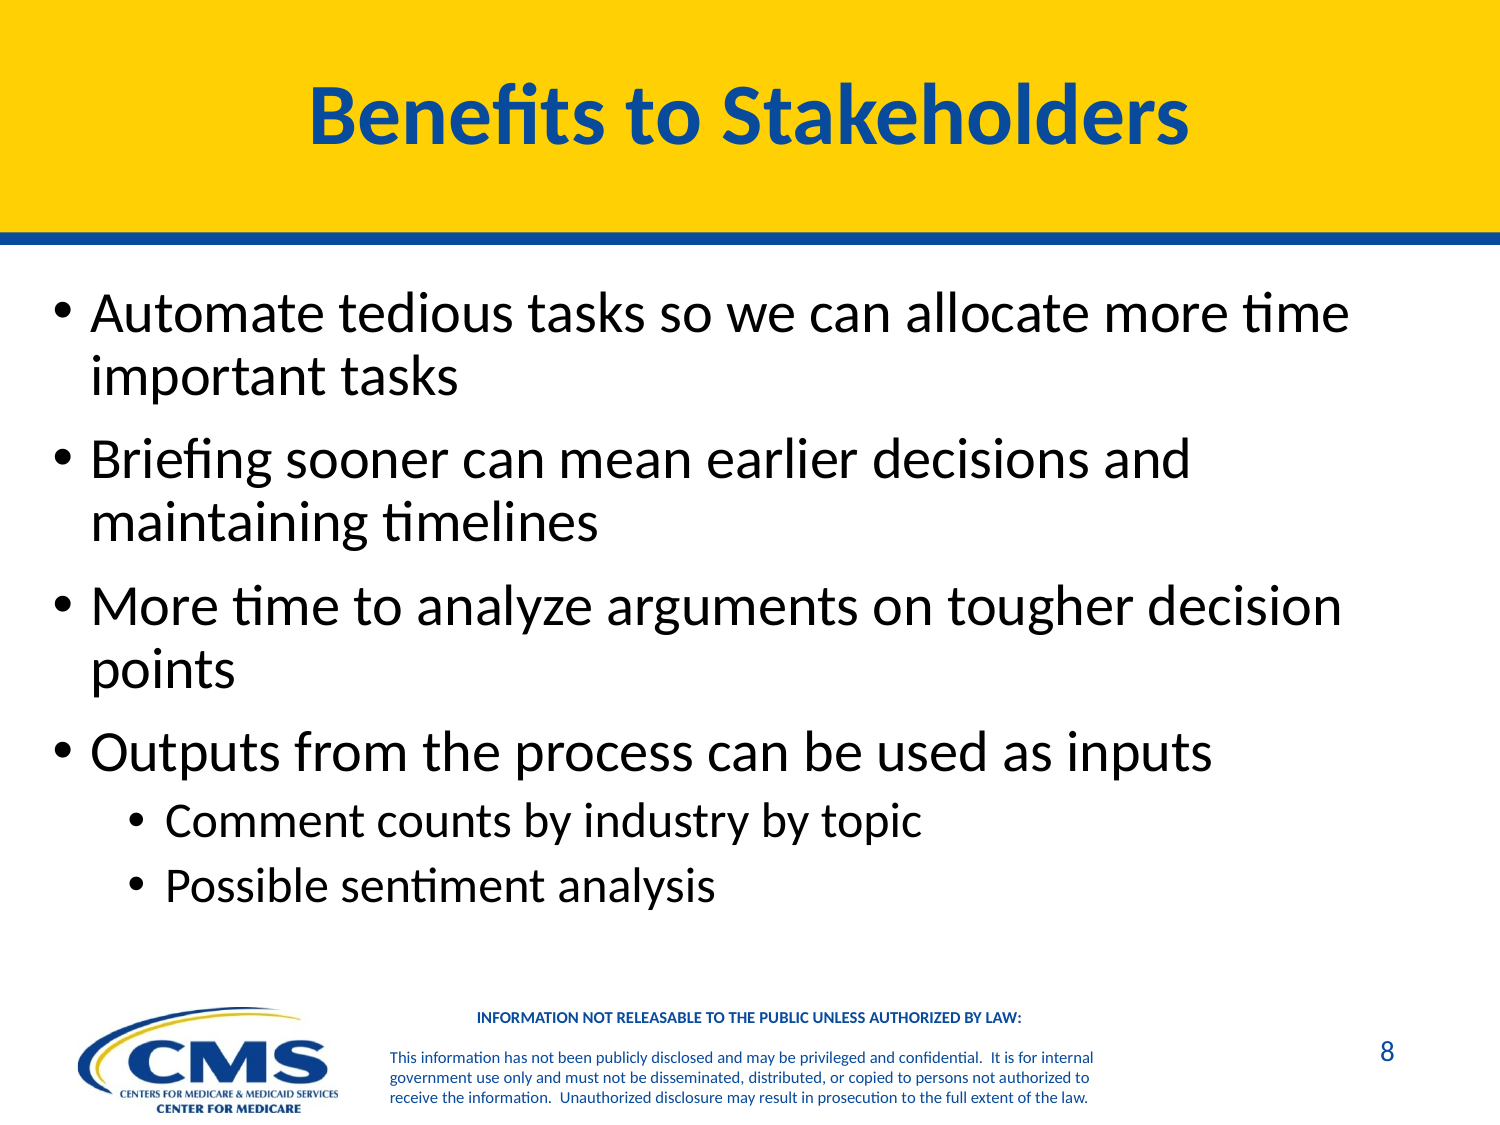

# Benefits to Stakeholders
Automate tedious tasks so we can allocate more time important tasks
Briefing sooner can mean earlier decisions and maintaining timelines
More time to analyze arguments on tougher decision points
Outputs from the process can be used as inputs
Comment counts by industry by topic
Possible sentiment analysis